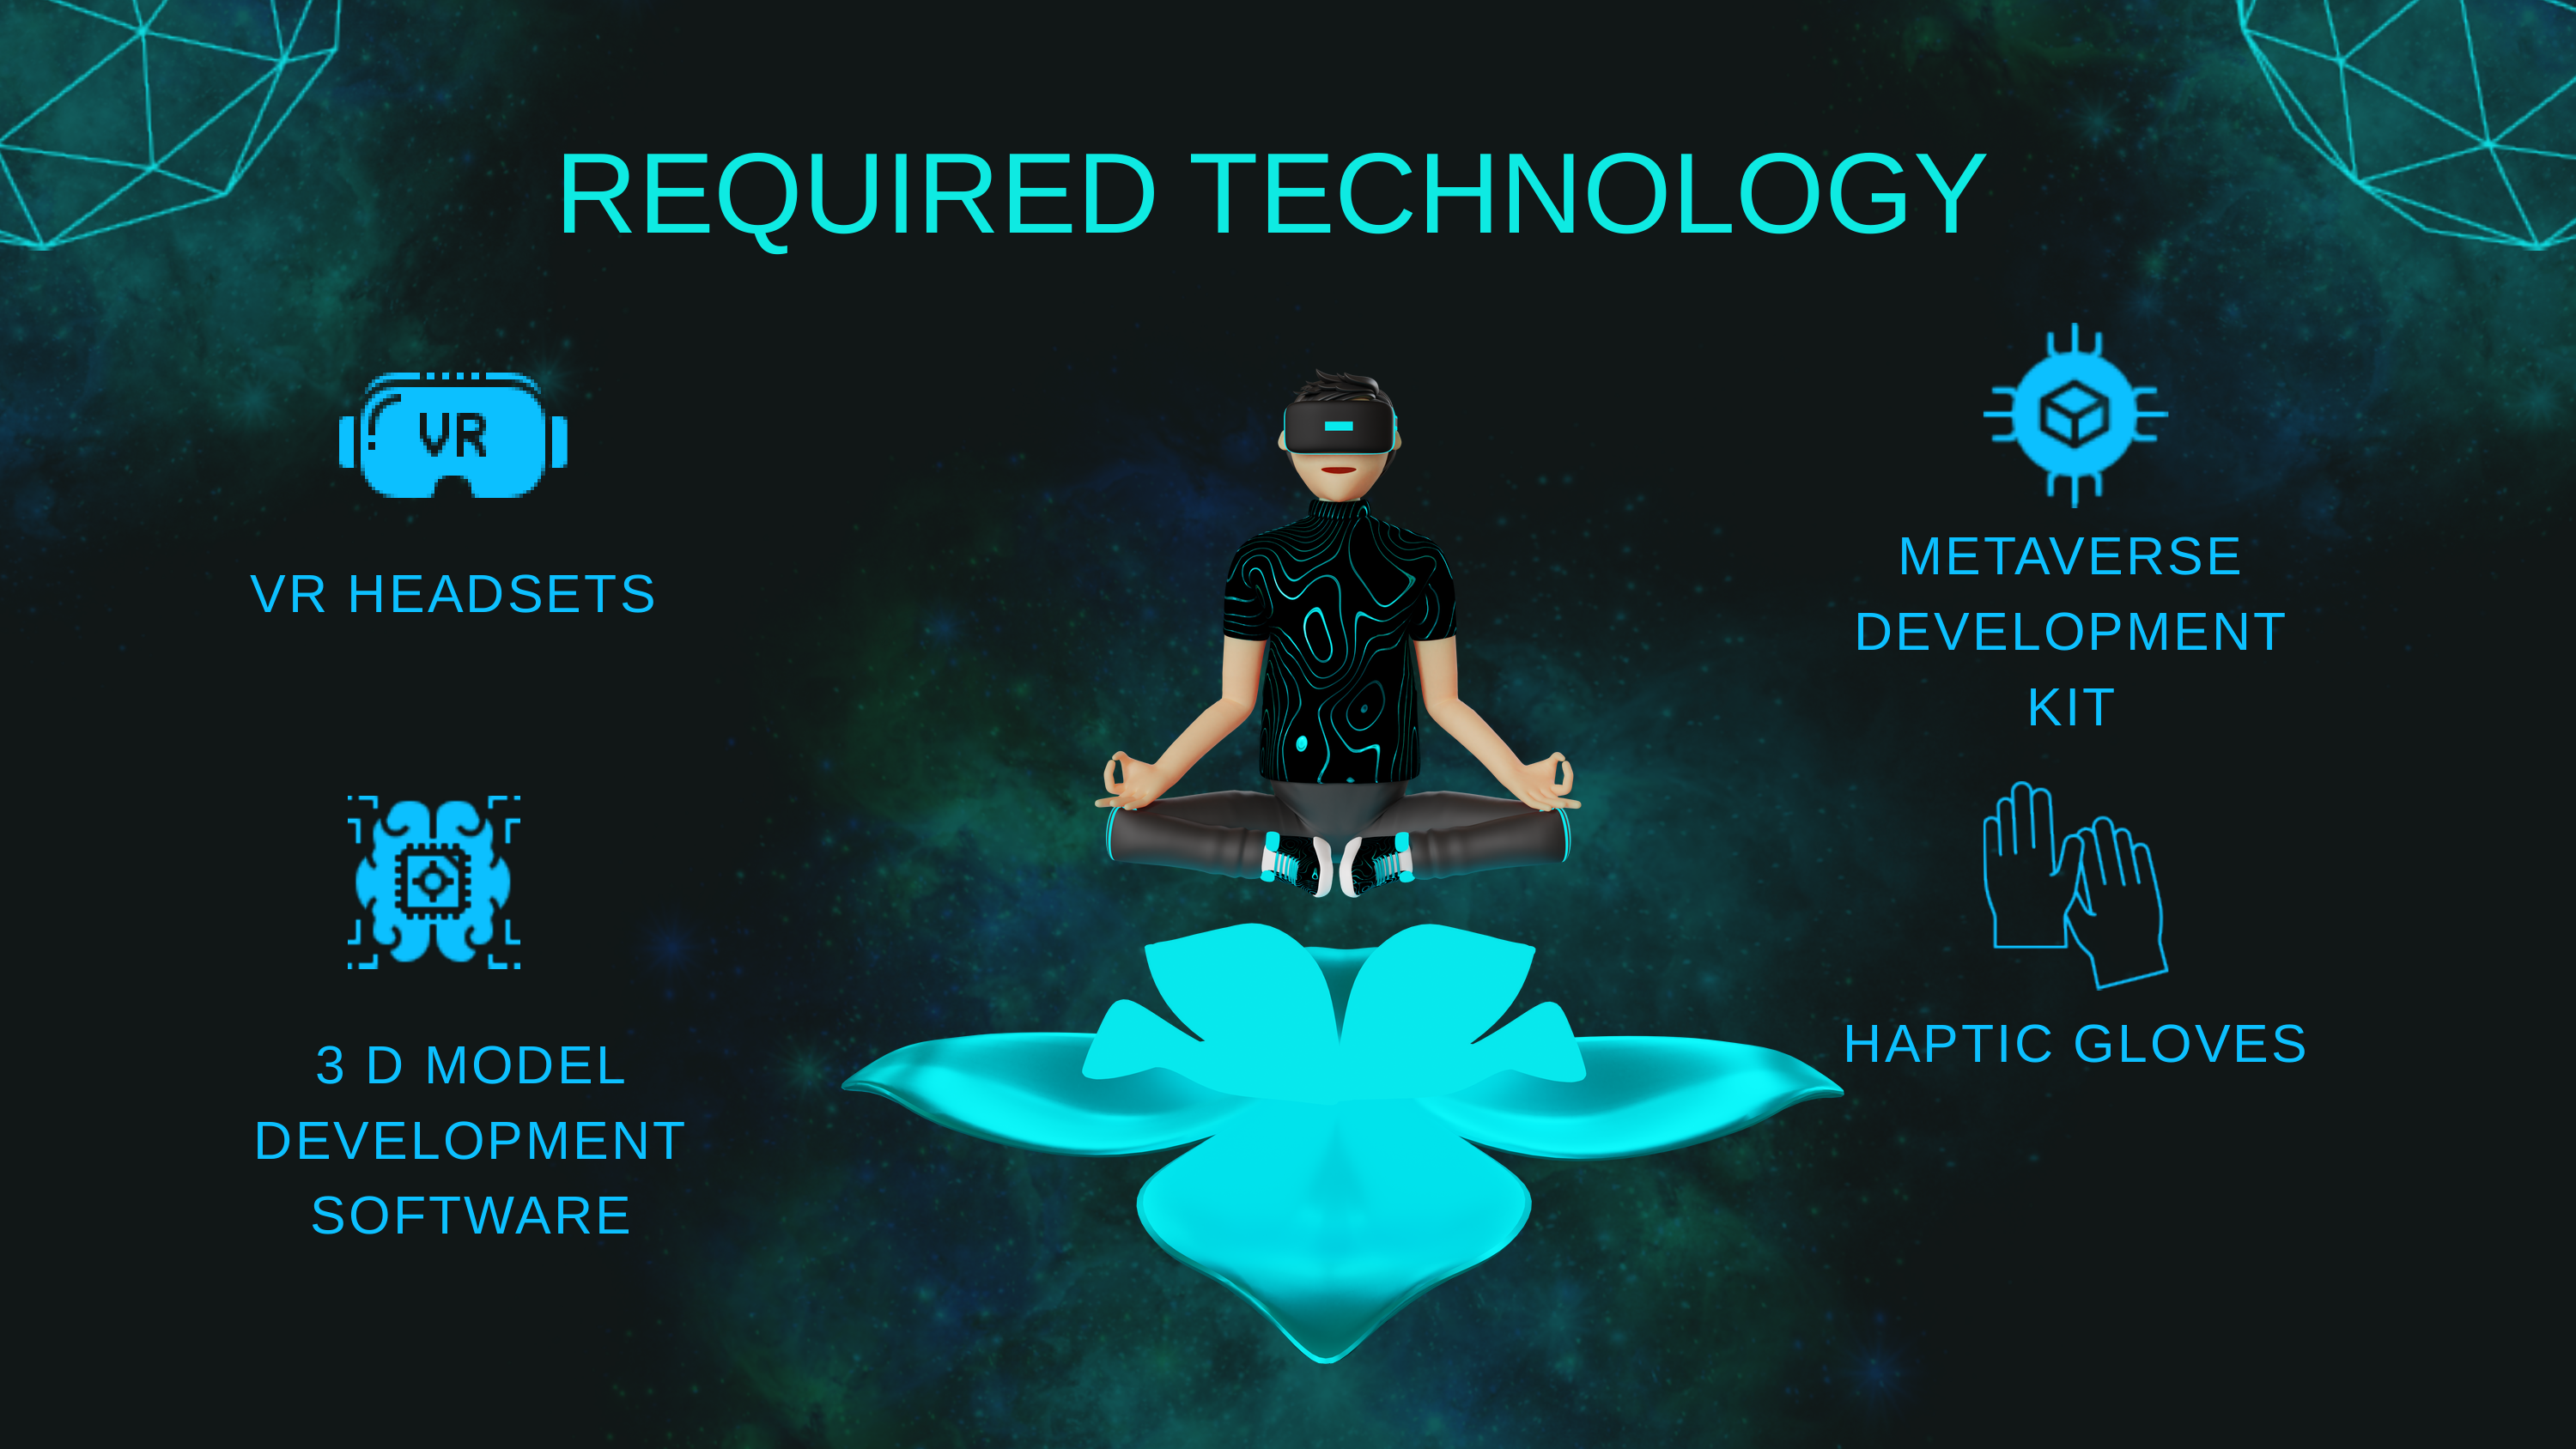

REQUIRED TECHNOLOGY

METAVERSE DEVELOPMENT KIT
VR HEADSETS

HAPTIC GLOVES
3 D MODEL DEVELOPMENT SOFTWARE